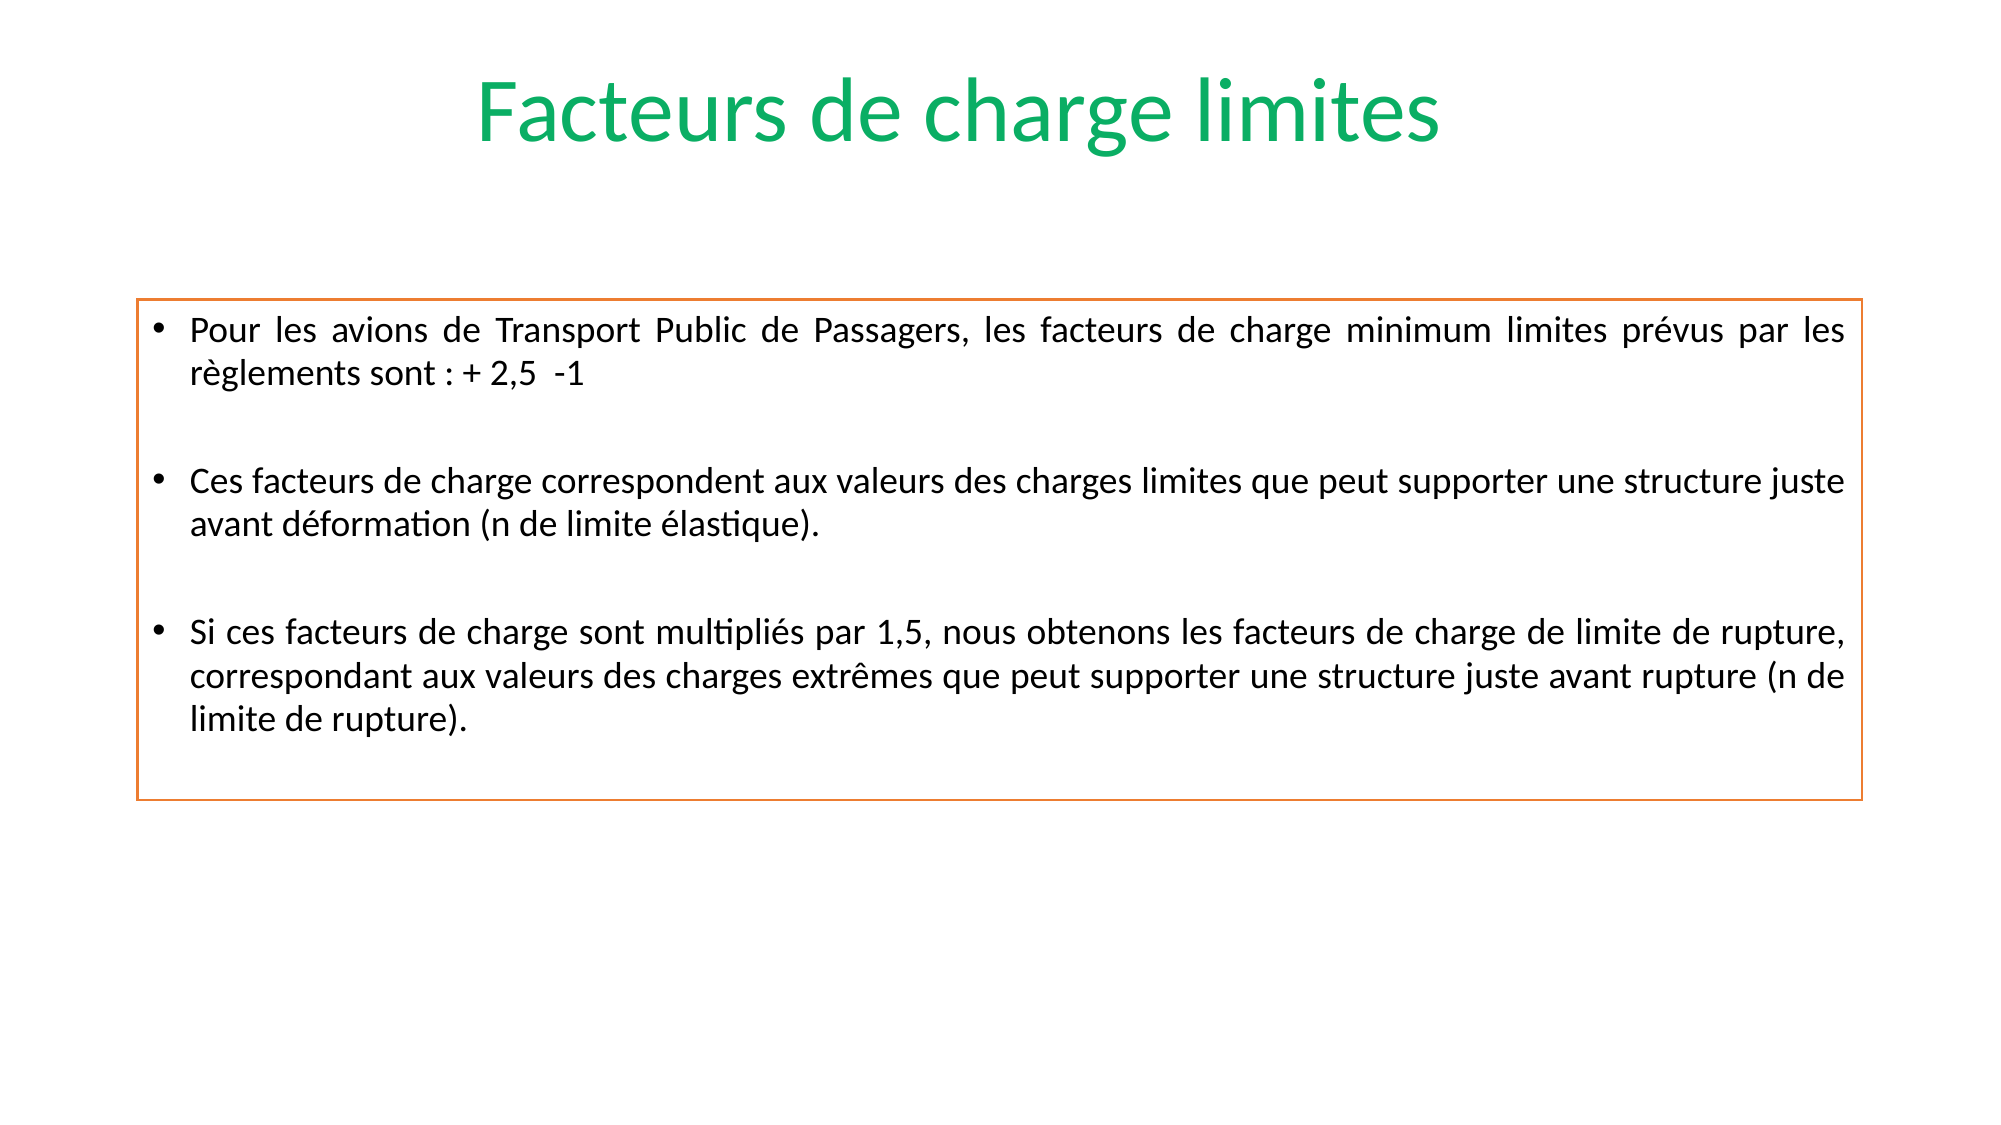

# Facteurs de charge limites
Pour les avions de Transport Public de Passagers, les facteurs de charge minimum limites prévus par les règlements sont : + 2,5  -1
Ces facteurs de charge correspondent aux valeurs des charges limites que peut supporter une structure juste avant déformation (n de limite élastique).
Si ces facteurs de charge sont multipliés par 1,5, nous obtenons les facteurs de charge de limite de rupture, correspondant aux valeurs des charges extrêmes que peut supporter une structure juste avant rupture (n de limite de rupture).